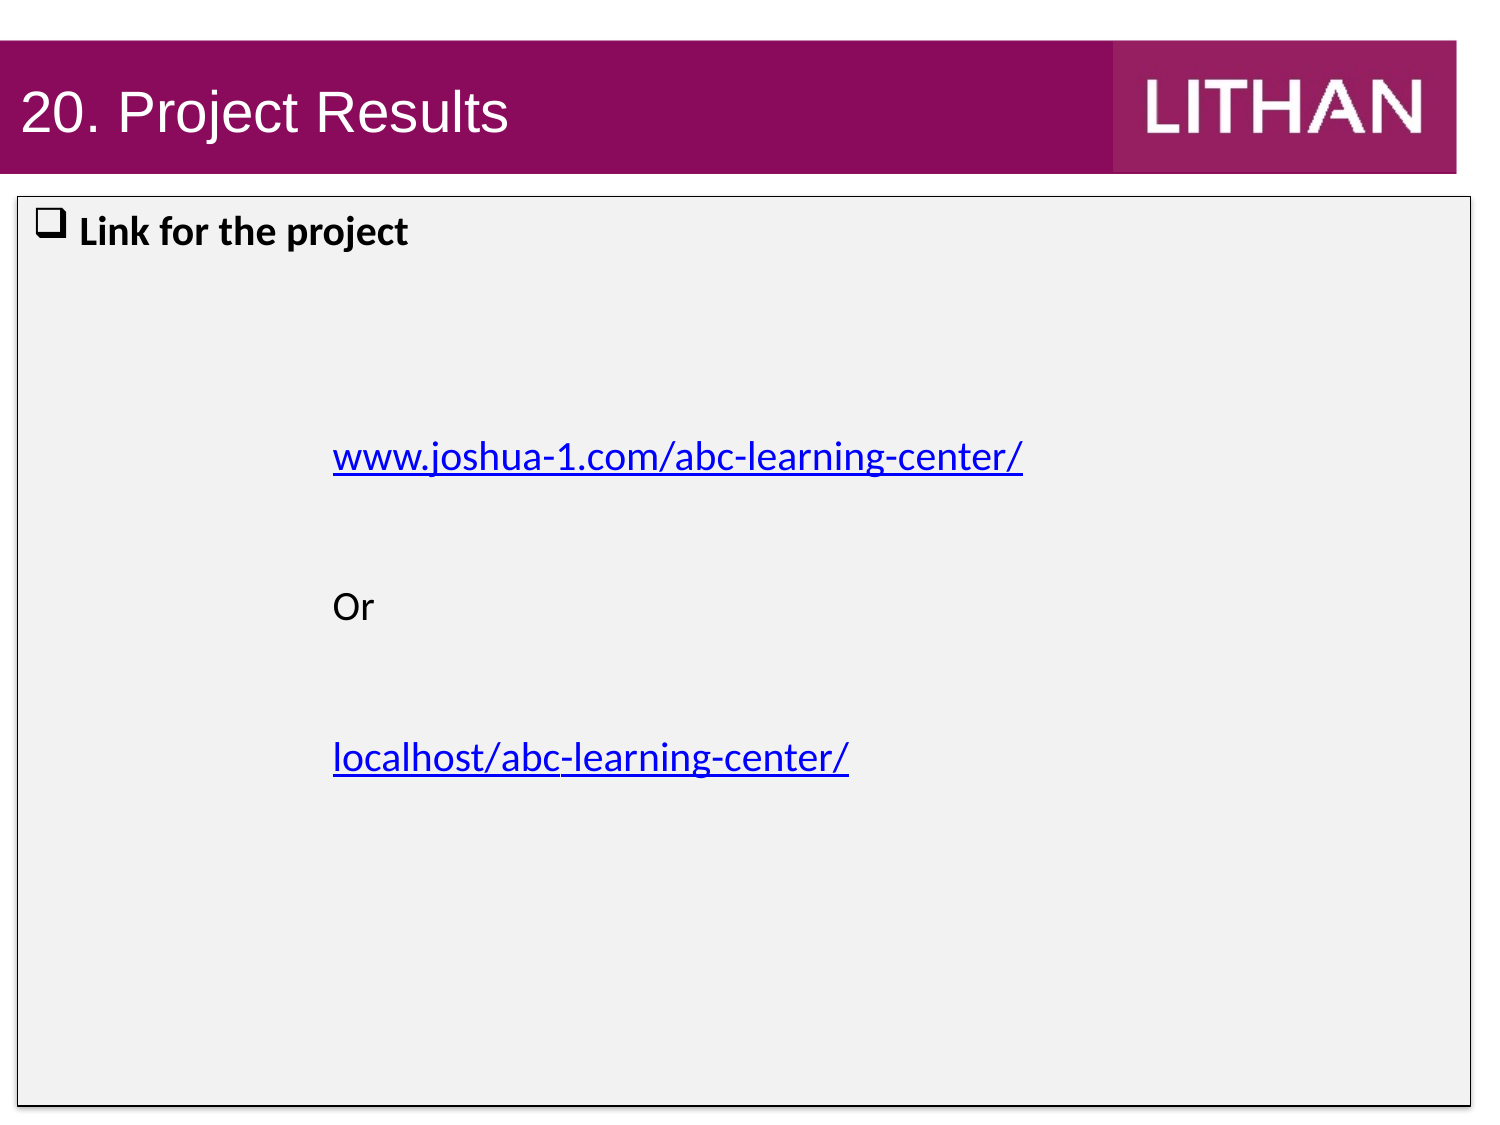

20. Project Results
Link for the project

		www.joshua-1.com/abc-learning-center/

		Or

		localhost/abc-learning-center/